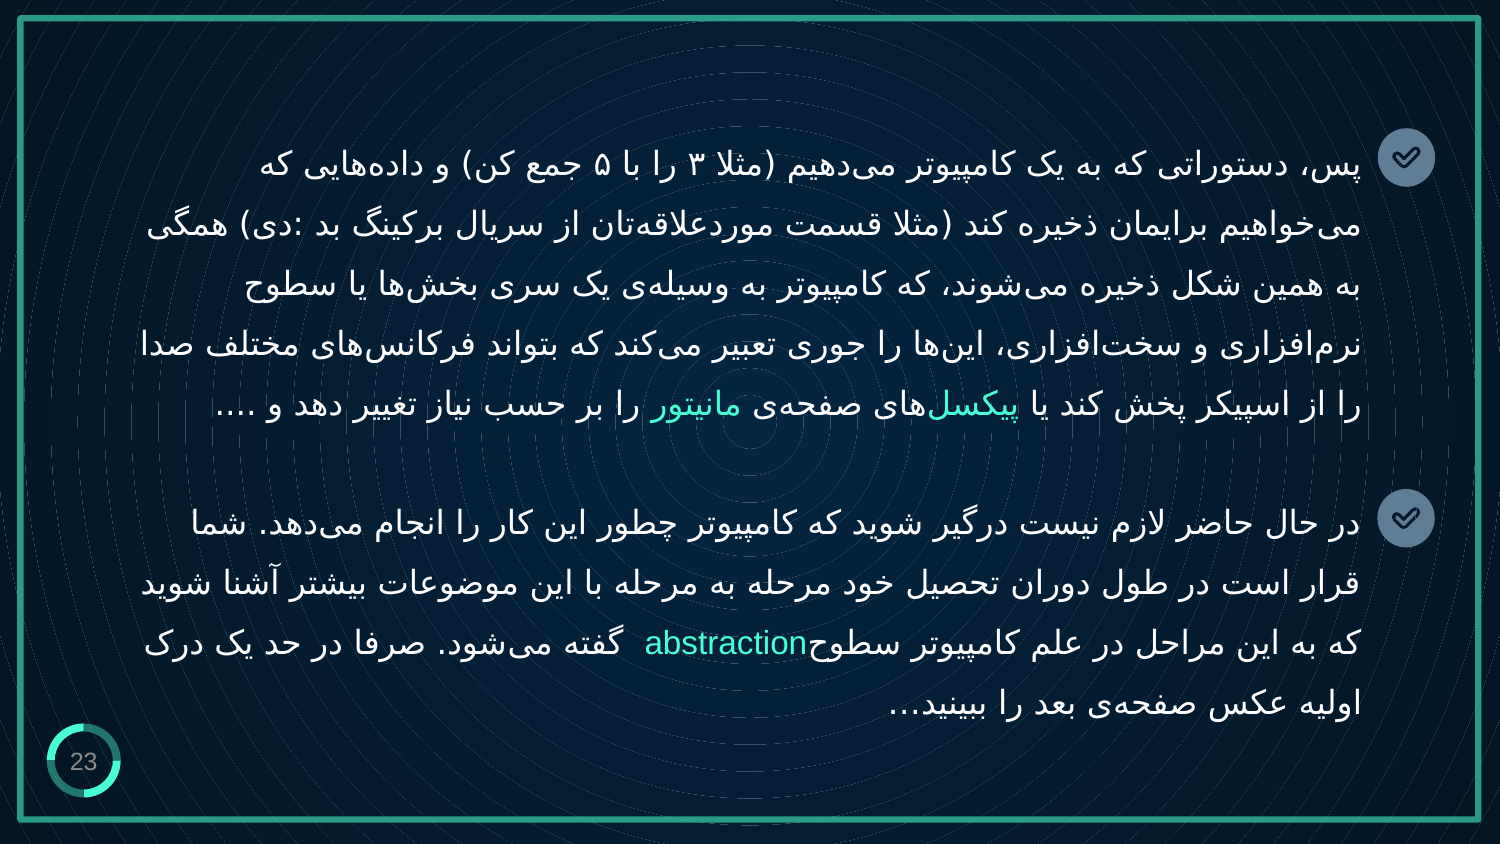

پس، دستوراتی که به یک کامپیوتر می‌دهیم (مثلا ۳ را با ۵ جمع کن) و داده‌هایی که می‌خواهیم برایمان ذخیره کند (مثلا قسمت موردعلاقه‌تان از سریال برکینگ بد :دی) همگی به همین شکل ذخیره می‌شوند، که کامپیوتر به وسیله‌ی یک سری بخش‌ها یا سطوح نرم‌افزاری و سخت‌افزاری، این‌ها را جوری تعبیر می‌کند که بتواند فرکانس‌های مختلف صدا را از اسپیکر پخش کند یا پیکسل‌های صفحه‌ی مانیتور را بر حسب نیاز تغییر دهد و ....

در حال حاضر لازم نیست درگیر شوید که کامپیوتر چطور این کار را انجام می‌دهد. شما قرار است در طول دوران تحصیل خود مرحله به مرحله با این موضوعات بیشتر آشنا شوید که به این مراحل در علم کامپیوتر سطوحabstraction  گفته می‌شود. صرفا در حد یک درک اولیه عکس صفحه‌ی بعد را ببینید…

23